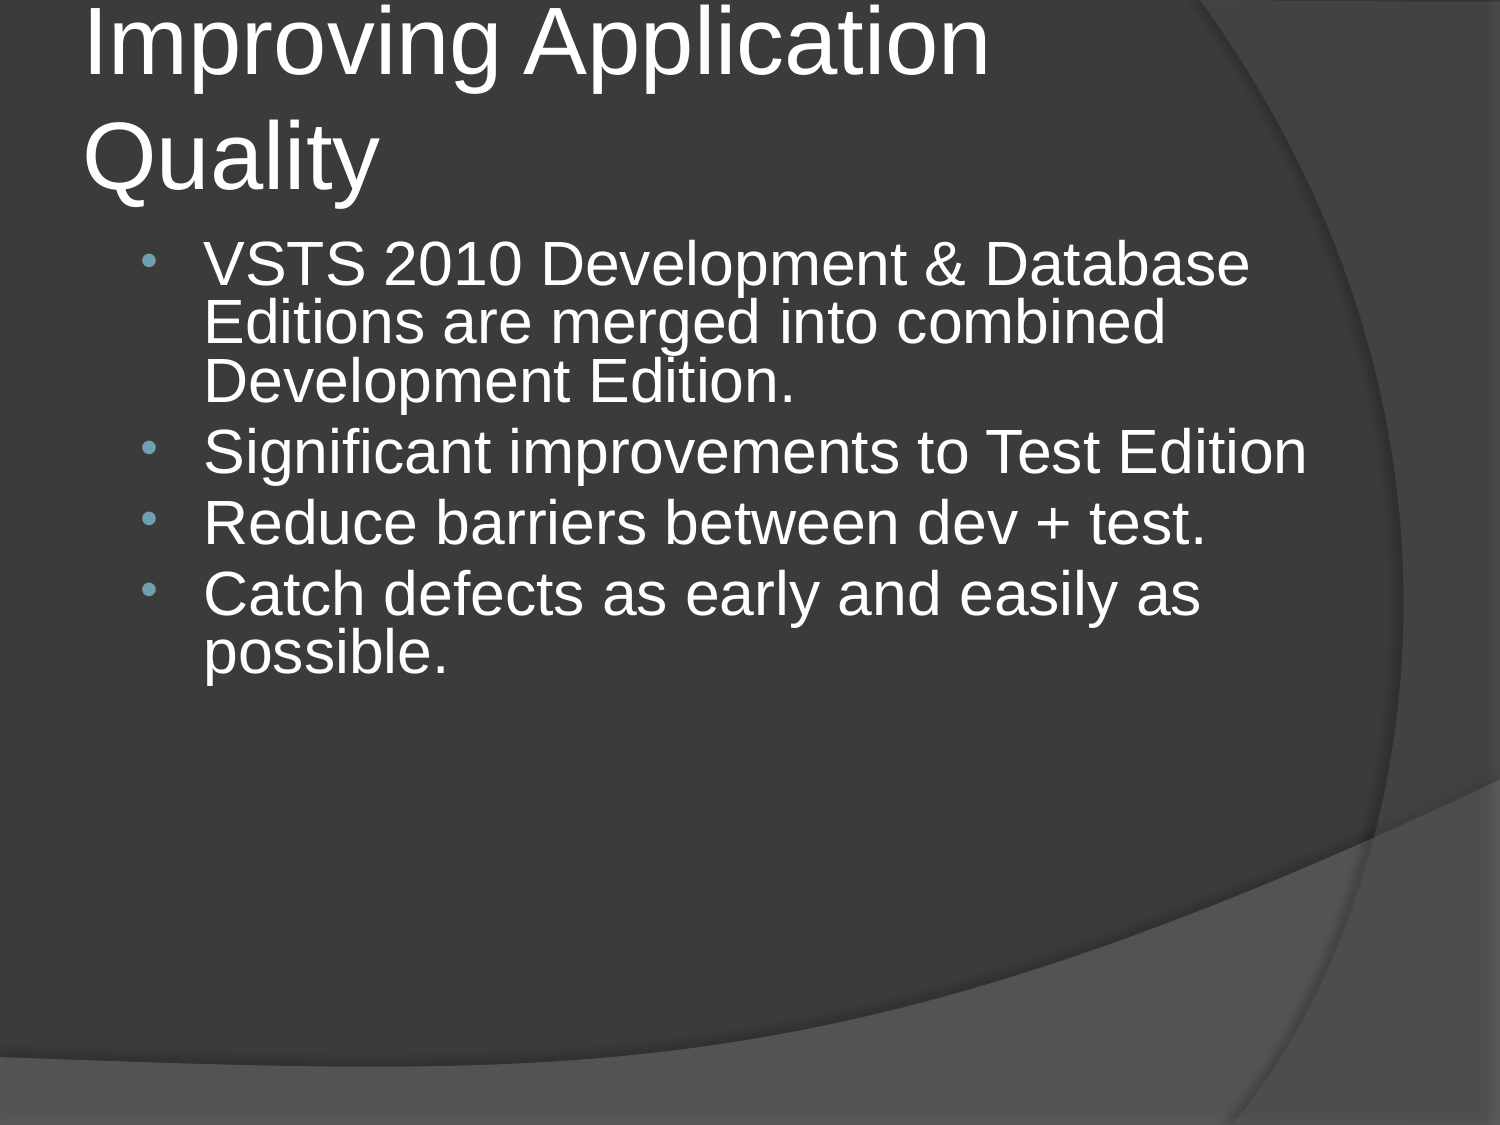

# Improving Application Quality
VSTS 2010 Development & Database Editions are merged into combined Development Edition.
Significant improvements to Test Edition
Reduce barriers between dev + test.
Catch defects as early and easily as possible.